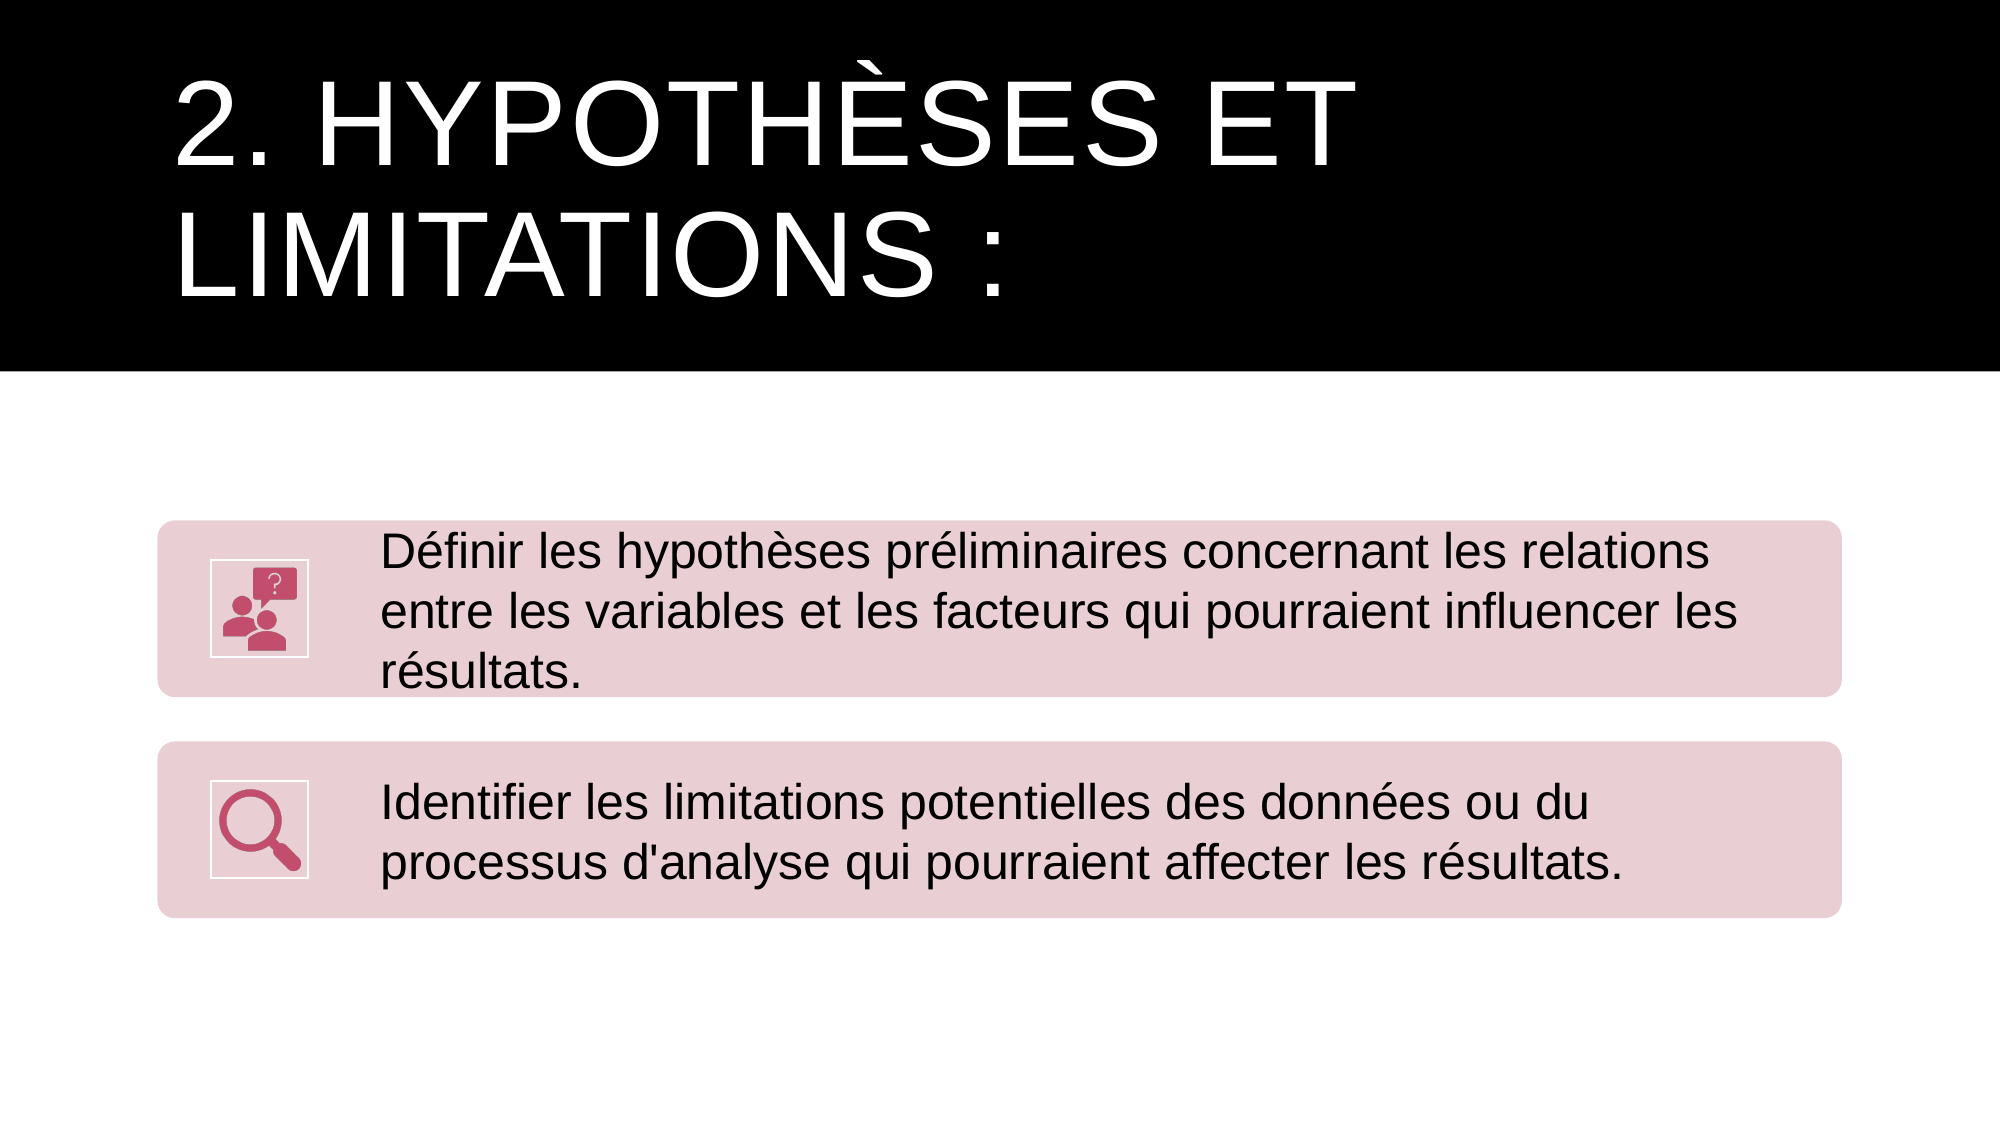

# 2. Hypothèses et Limitations :
Définir les hypothèses préliminaires concernant les relations entre les variables et les facteurs qui pourraient influencer les résultats.
Identifier les limitations potentielles des données ou du processus d'analyse qui pourraient affecter les résultats.